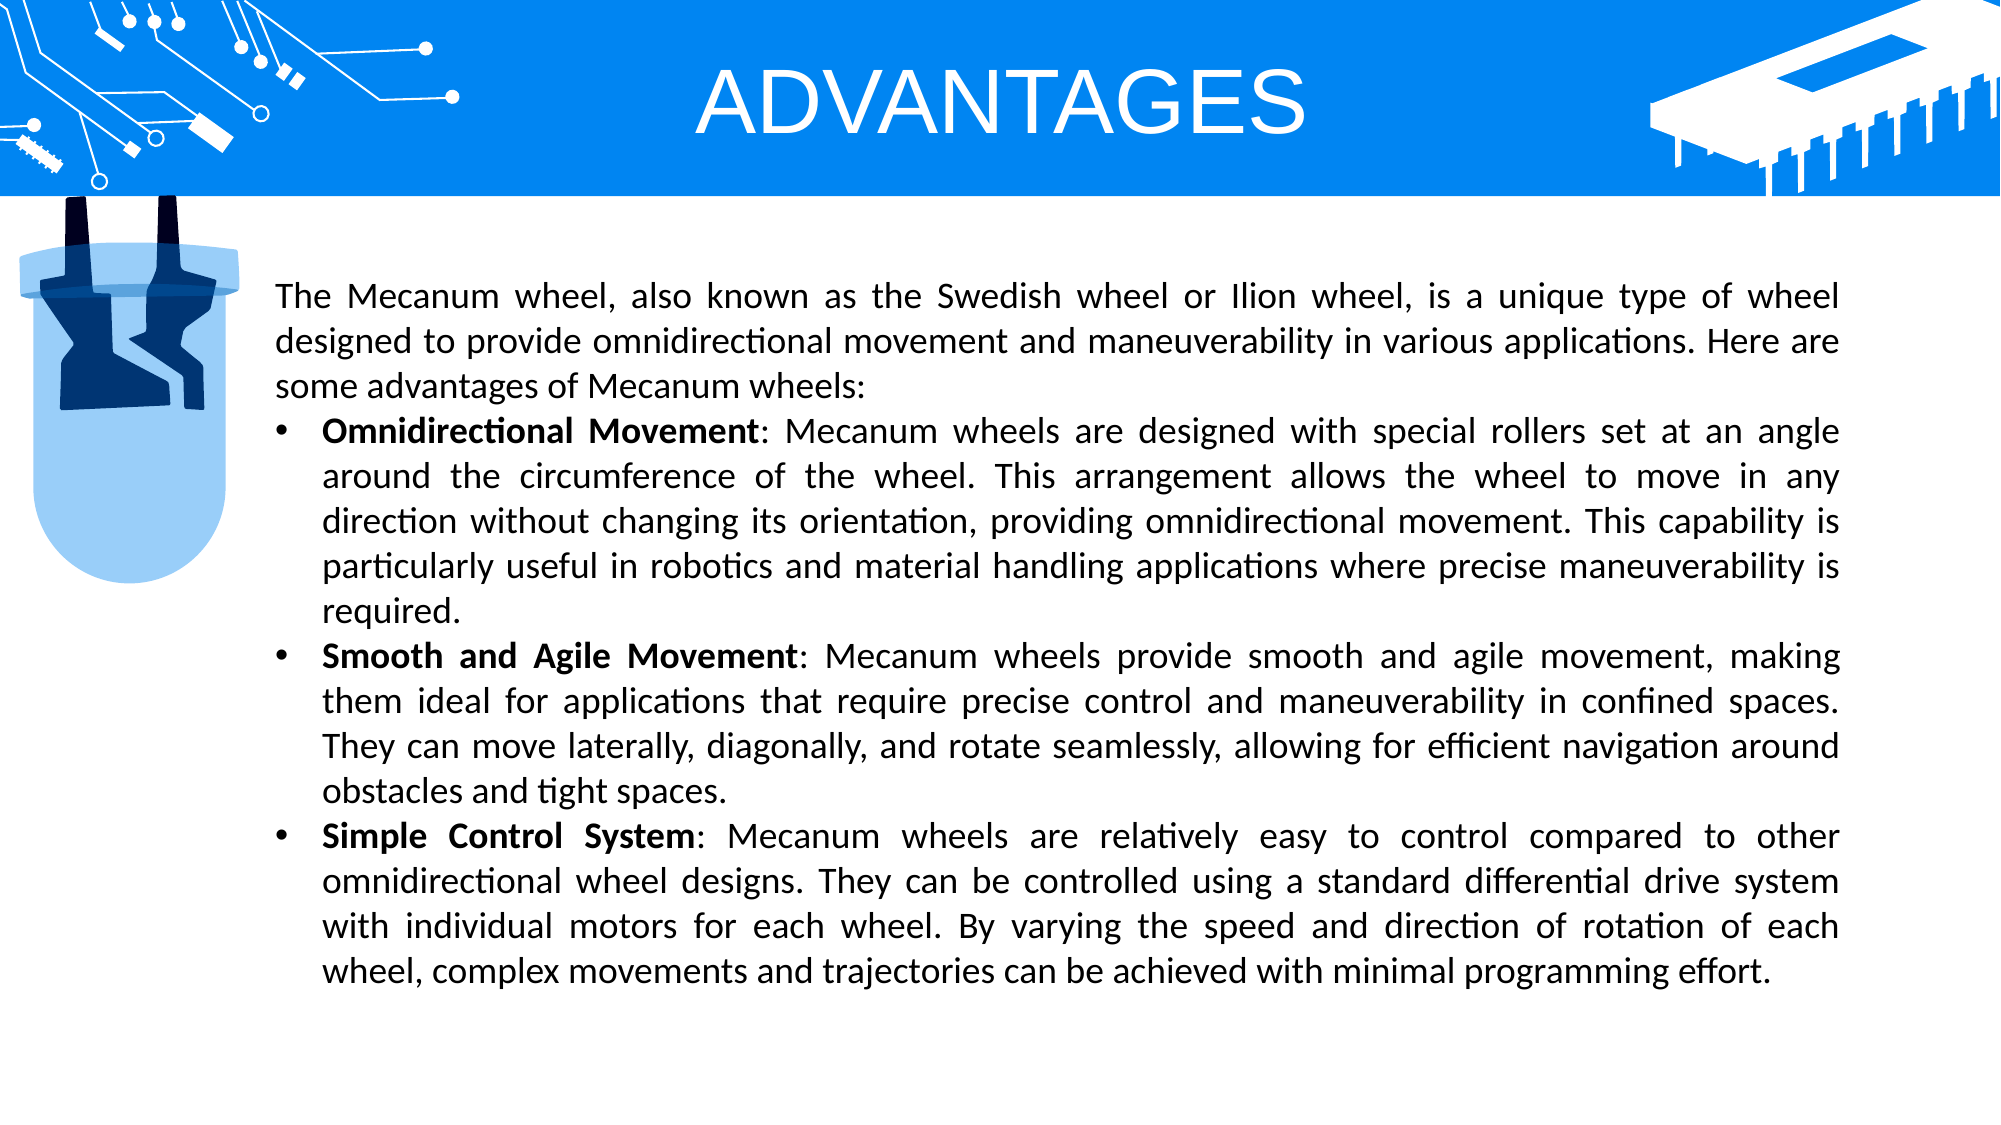

ADVANTAGES

The Mecanum wheel, also known as the Swedish wheel or Ilion wheel, is a unique type of wheel designed to provide omnidirectional movement and maneuverability in various applications. Here are some advantages of Mecanum wheels:
Omnidirectional Movement: Mecanum wheels are designed with special rollers set at an angle around the circumference of the wheel. This arrangement allows the wheel to move in any direction without changing its orientation, providing omnidirectional movement. This capability is particularly useful in robotics and material handling applications where precise maneuverability is required.
Smooth and Agile Movement: Mecanum wheels provide smooth and agile movement, making them ideal for applications that require precise control and maneuverability in confined spaces. They can move laterally, diagonally, and rotate seamlessly, allowing for efficient navigation around obstacles and tight spaces.
Simple Control System: Mecanum wheels are relatively easy to control compared to other omnidirectional wheel designs. They can be controlled using a standard differential drive system with individual motors for each wheel. By varying the speed and direction of rotation of each wheel, complex movements and trajectories can be achieved with minimal programming effort.